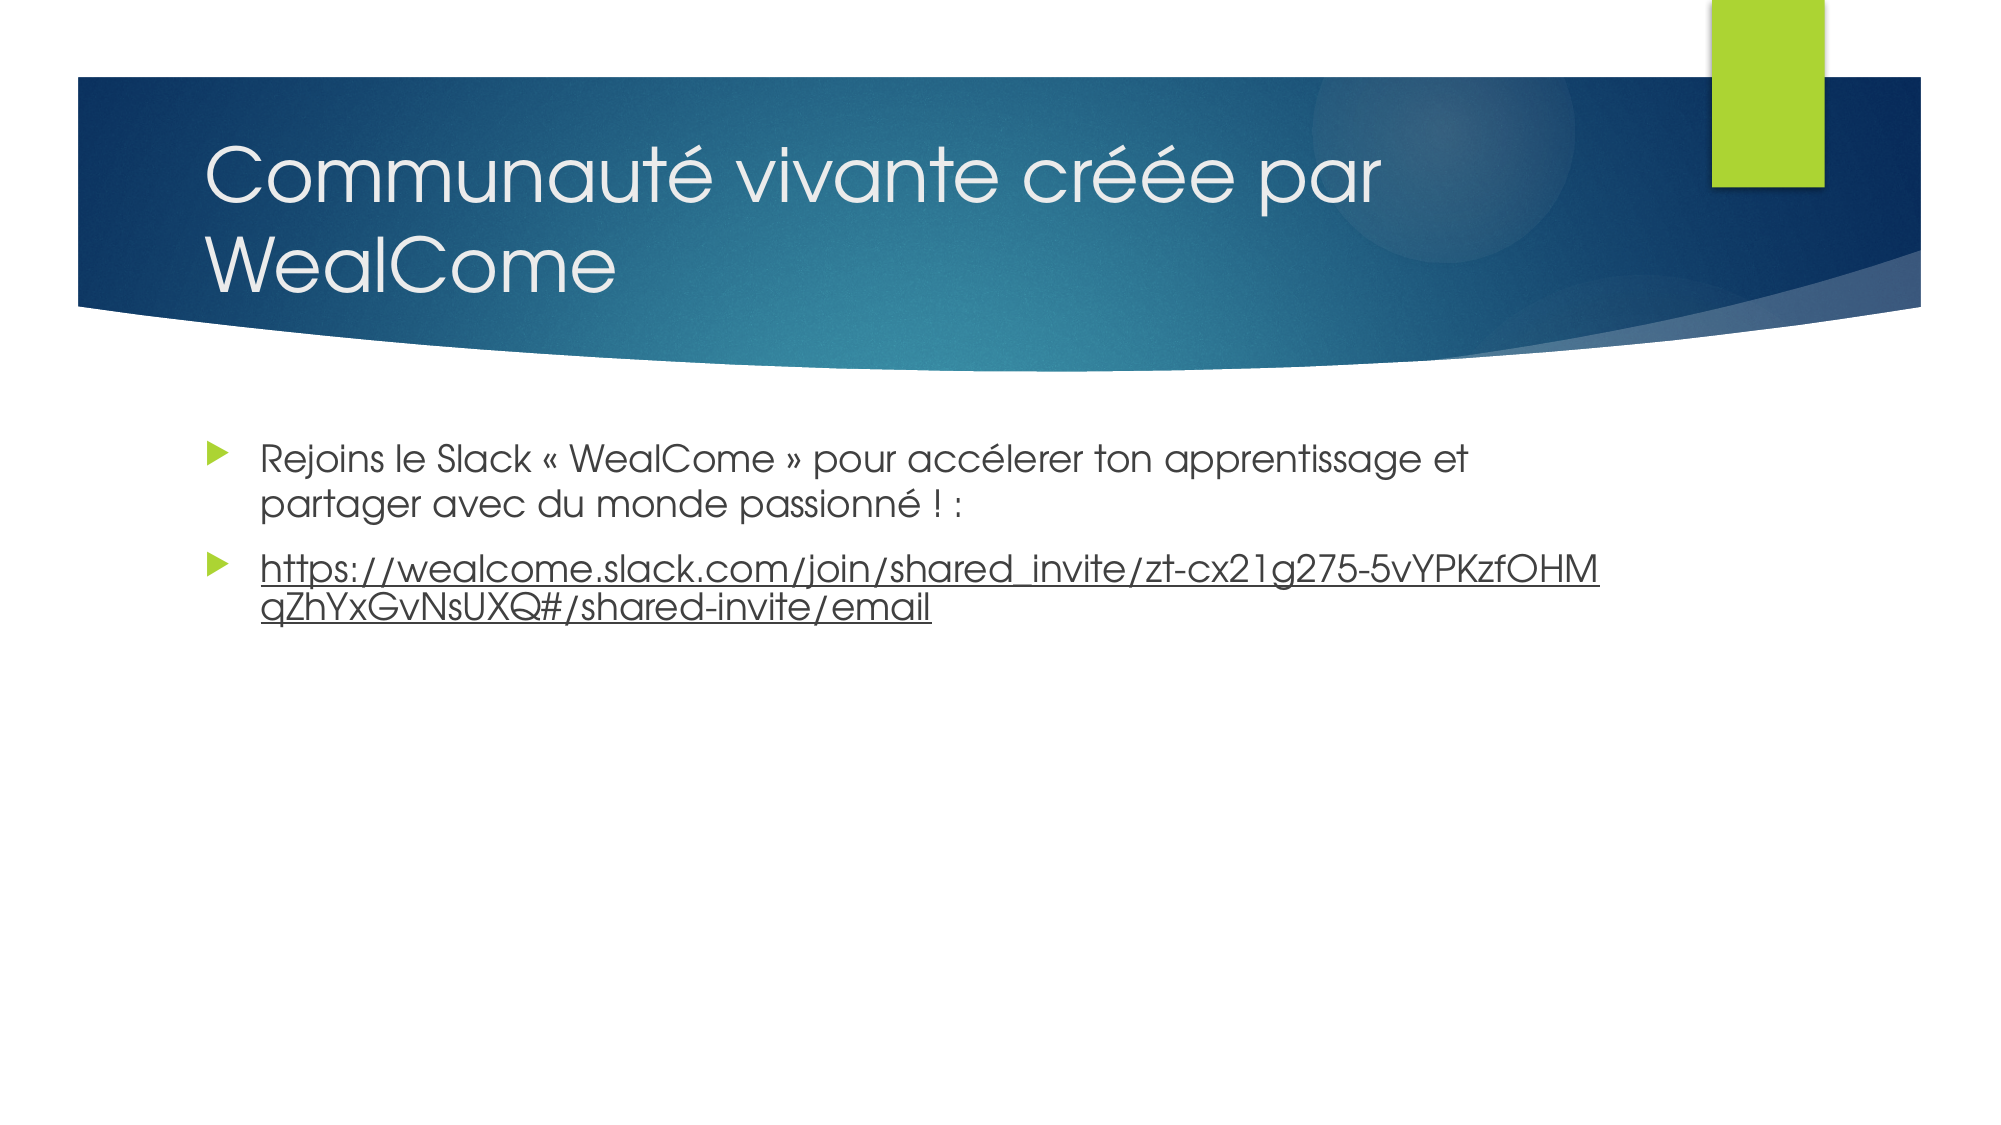

# Communauté vivante créée par WealCome
Rejoins le Slack « WealCome » pour accélerer ton apprentissage et partager avec du monde passionné ! :
https://wealcome.slack.com/join/shared_invite/zt-cx21g275-5vYPKzfOHMqZhYxGvNsUXQ#/shared-invite/email